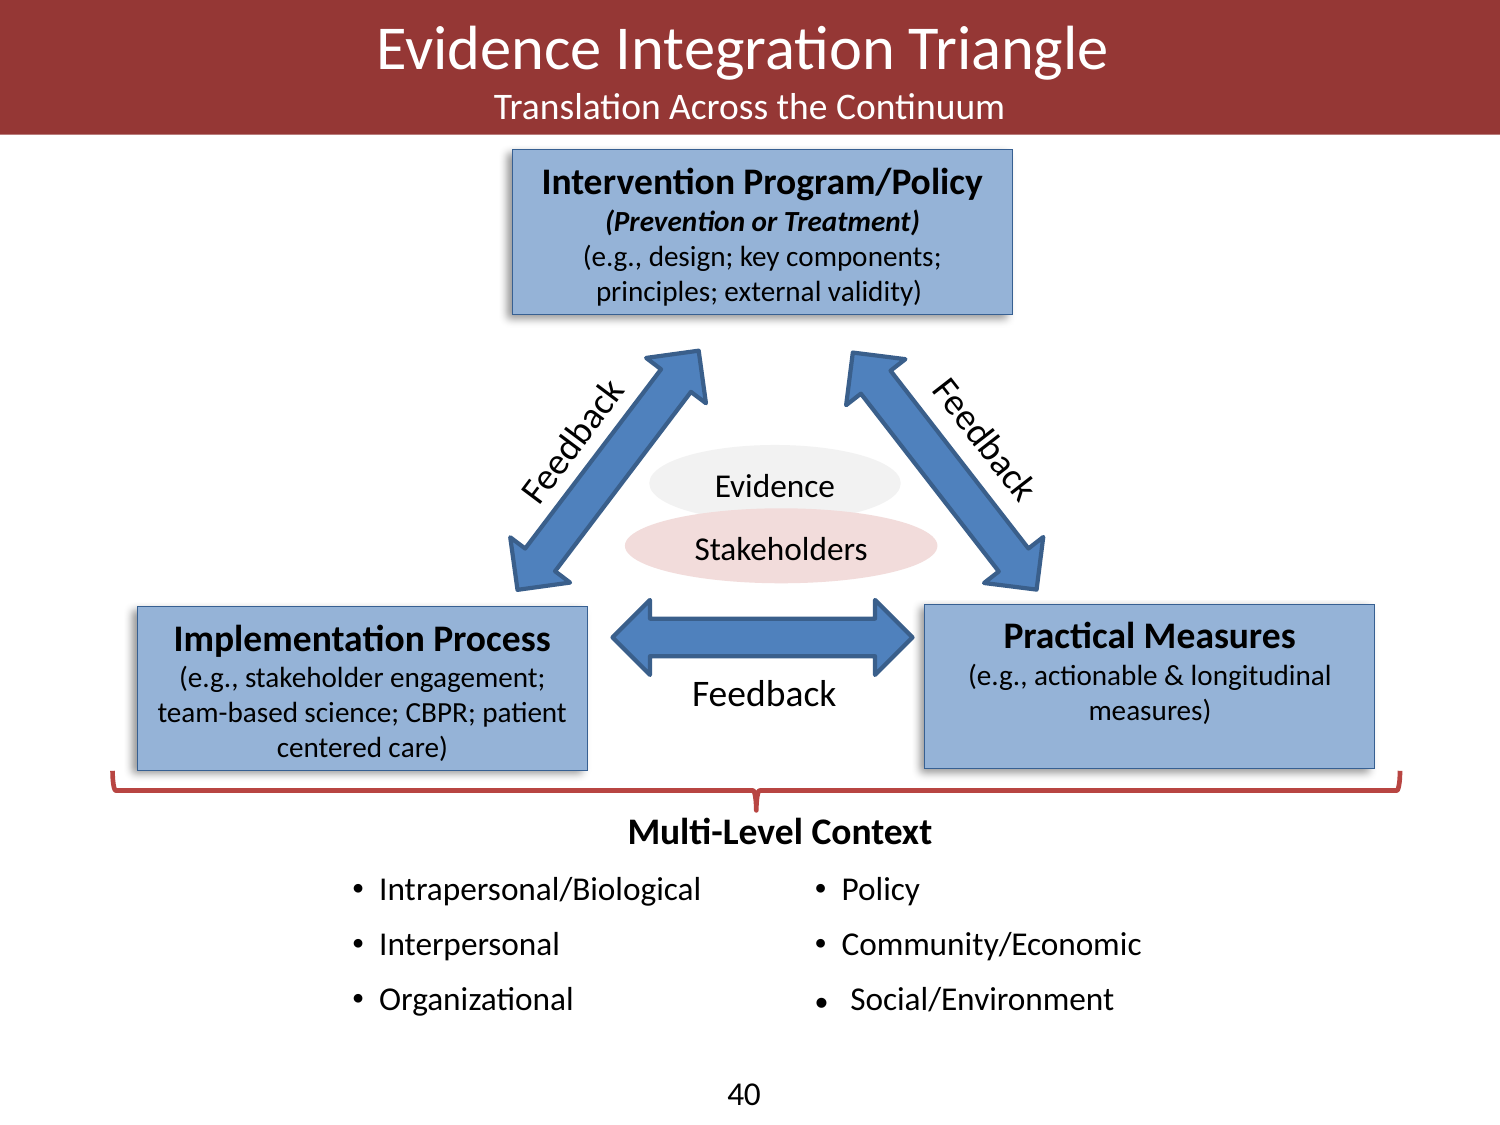

Evidence Integration Triangle
Translation Across the Continuum

Intervention Program/Policy
(Prevention or Treatment)
(e.g., design; key components; principles; external validity)

Feedback
Feedback
Evidence

Stakeholders
Practical Measures
(e.g., actionable & longitudinal measures)

Implementation Process
(e.g., stakeholder engagement; team-based science; CBPR; patient centered care)
Feedback
| Multi-Level Context |  |
| --- | --- |
| Intrapersonal/Biological | Policy |
| Interpersonal | Community/Economic |
| Organizational | Social/Environment |
40